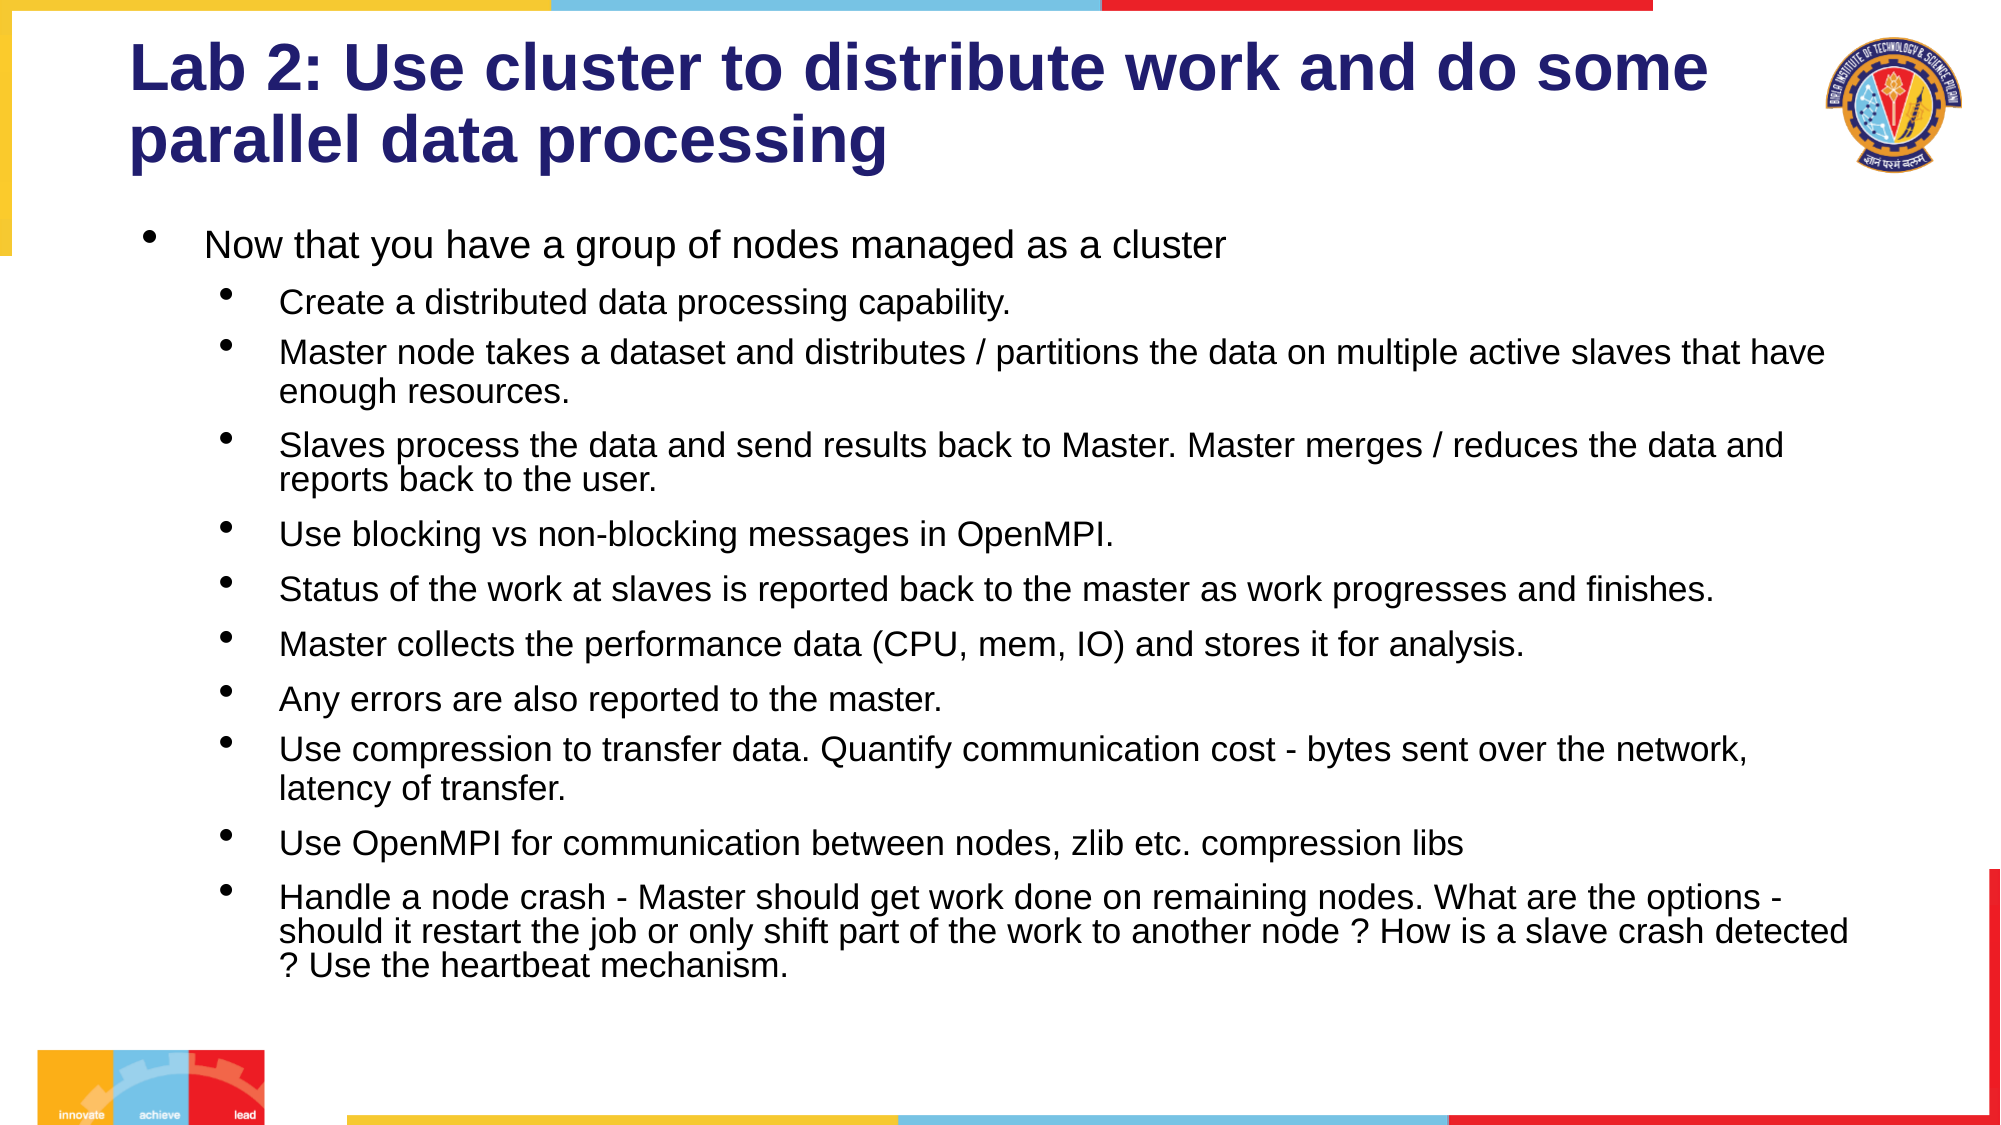

# Lab 2: Use cluster to distribute work and do some
parallel data processing
Now that you have a group of nodes managed as a cluster
Create a distributed data processing capability.
Master node takes a dataset and distributes / partitions the data on multiple active slaves that have
enough resources.
Slaves process the data and send results back to Master. Master merges / reduces the data and reports back to the user.
Use blocking vs non-blocking messages in OpenMPI.
Status of the work at slaves is reported back to the master as work progresses and finishes.
Master collects the performance data (CPU, mem, IO) and stores it for analysis.
Any errors are also reported to the master.
Use compression to transfer data. Quantify communication cost - bytes sent over the network,
latency of transfer.
Use OpenMPI for communication between nodes, zlib etc. compression libs
Handle a node crash - Master should get work done on remaining nodes. What are the options - should it restart the job or only shift part of the work to another node ? How is a slave crash detected
? Use the heartbeat mechanism.